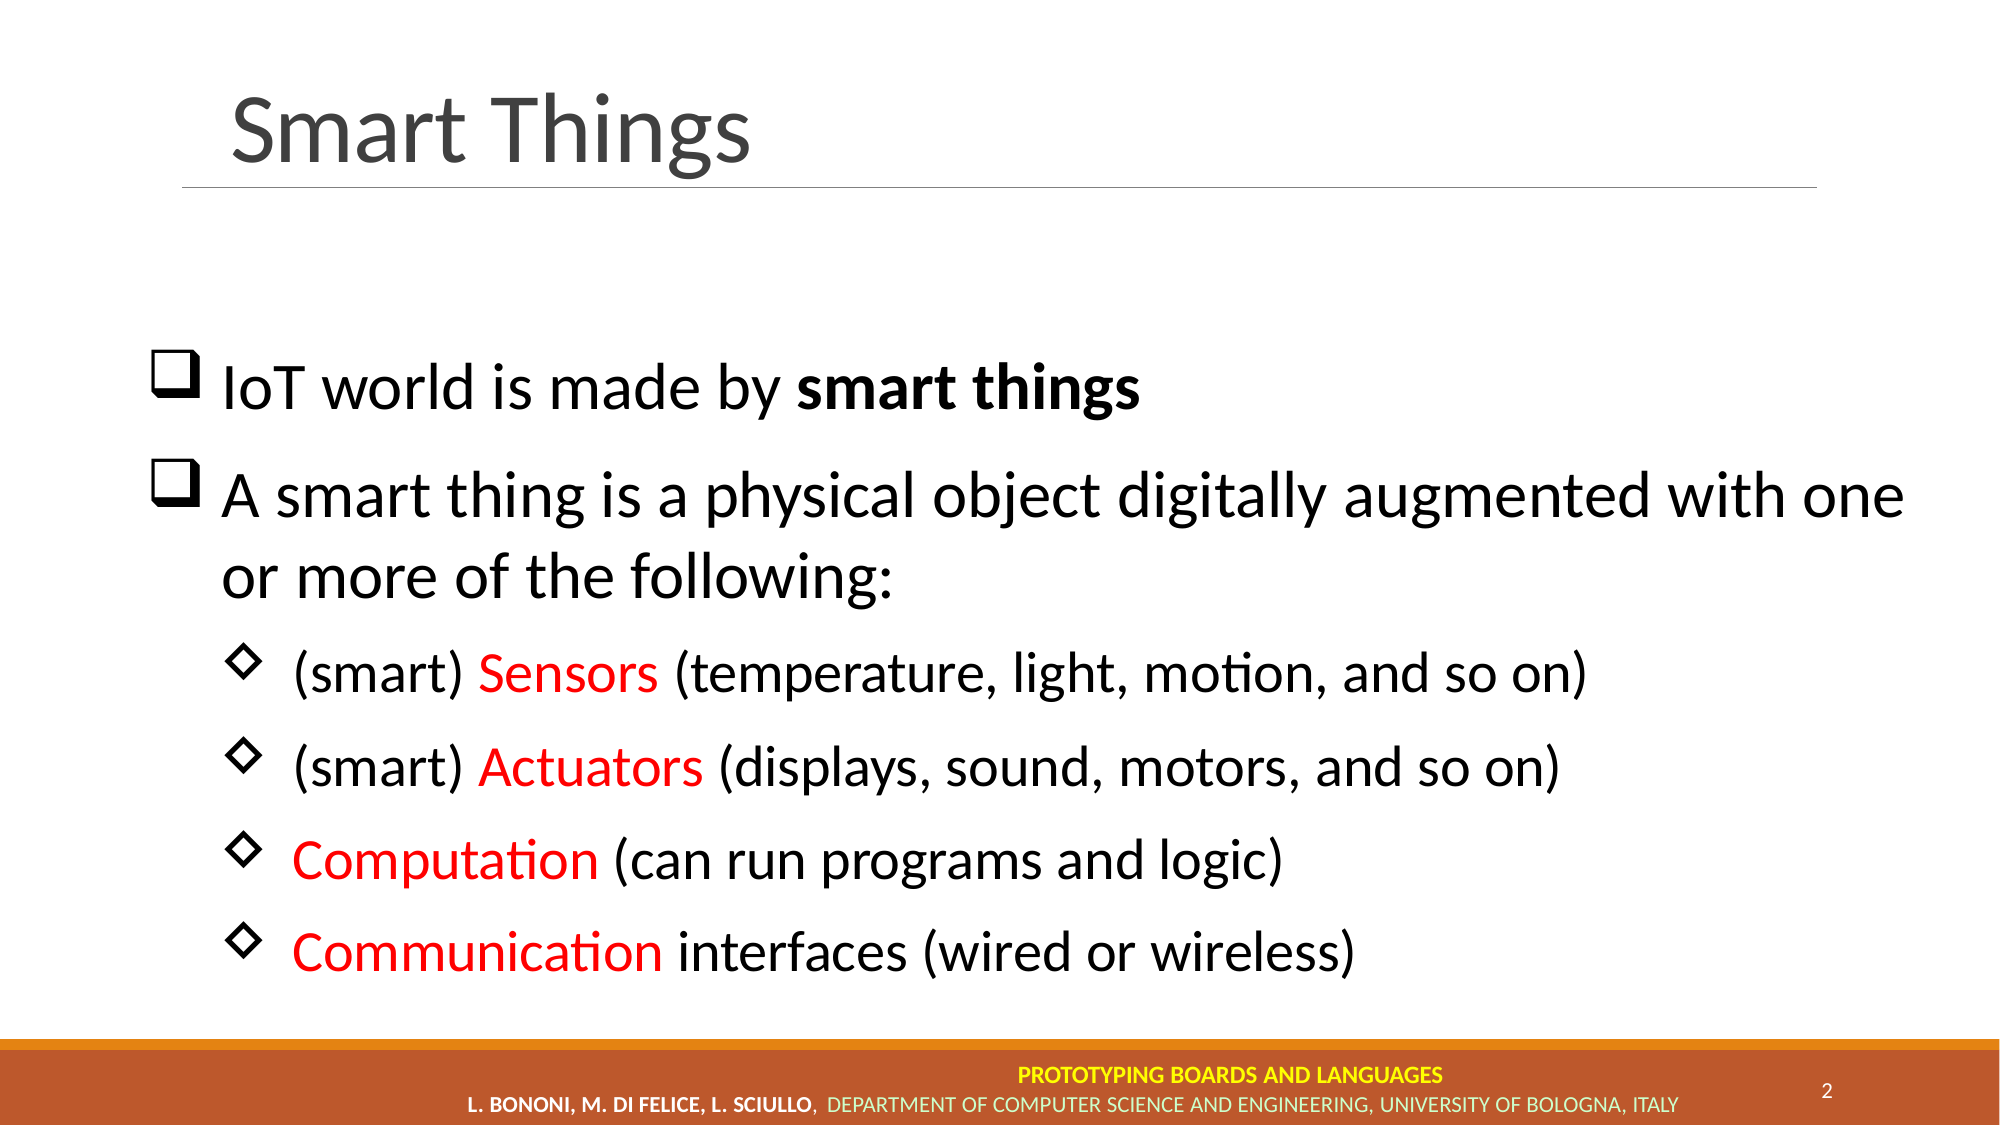

# Smart Things
IoT world is made by smart things
A smart thing is a physical object digitally augmented with one or more of the following:
(smart) Sensors (temperature, light, motion, and so on)
(smart) Actuators (displays, sound, motors, and so on)
Computation (can run programs and logic)
Communication interfaces (wired or wireless)
PROTOTYPING BOARDS AND LANGUAGES
L. BONONI, M. DI FELICE, L. SCIULLO, DEPARTMENT OF COMPUTER SCIENCE AND ENGINEERING, UNIVERSITY OF BOLOGNA, ITALY
2